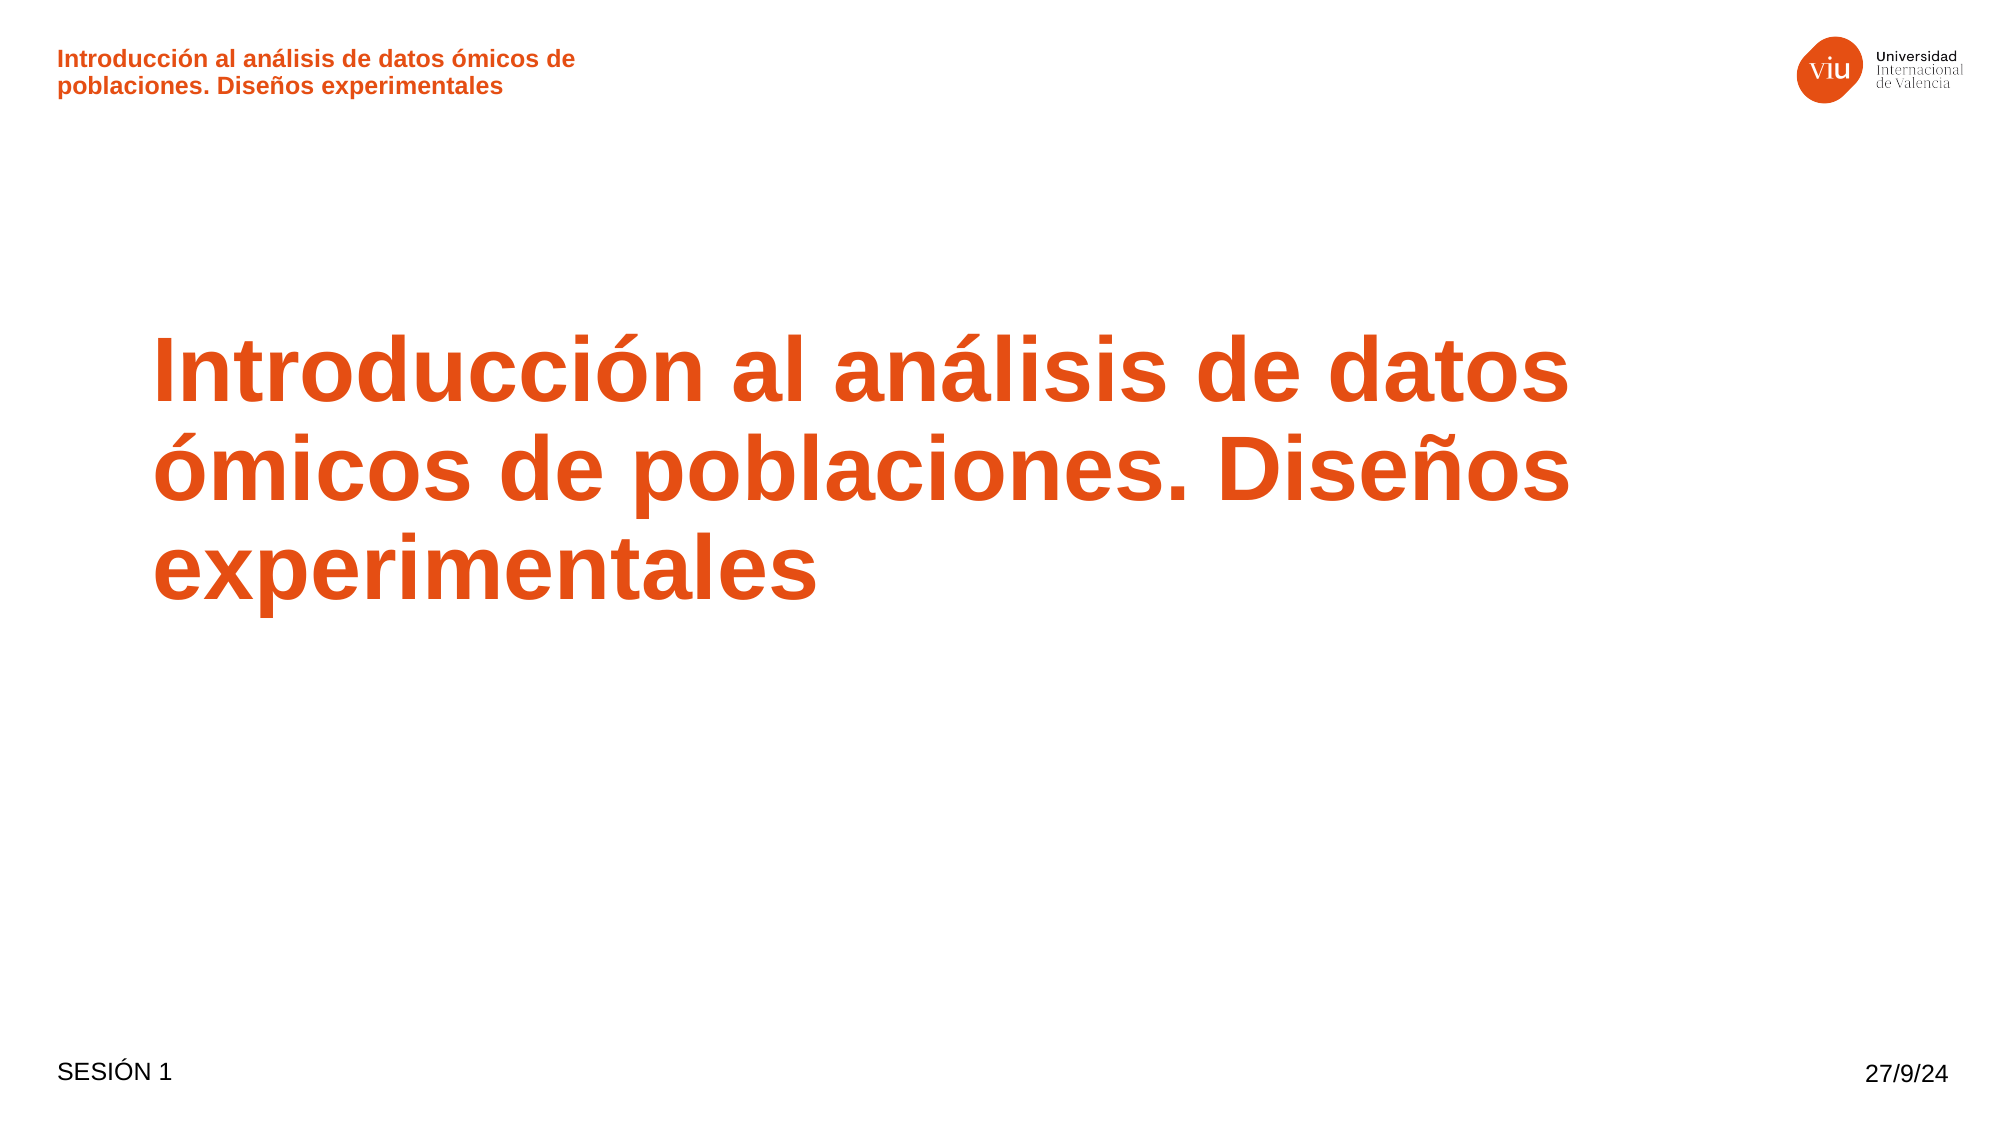

Introducción al análisis de datos ómicos de poblaciones. Diseños experimentales
# Introducción al análisis de datos ómicos de poblaciones. Diseños experimentales
SESIÓN 1